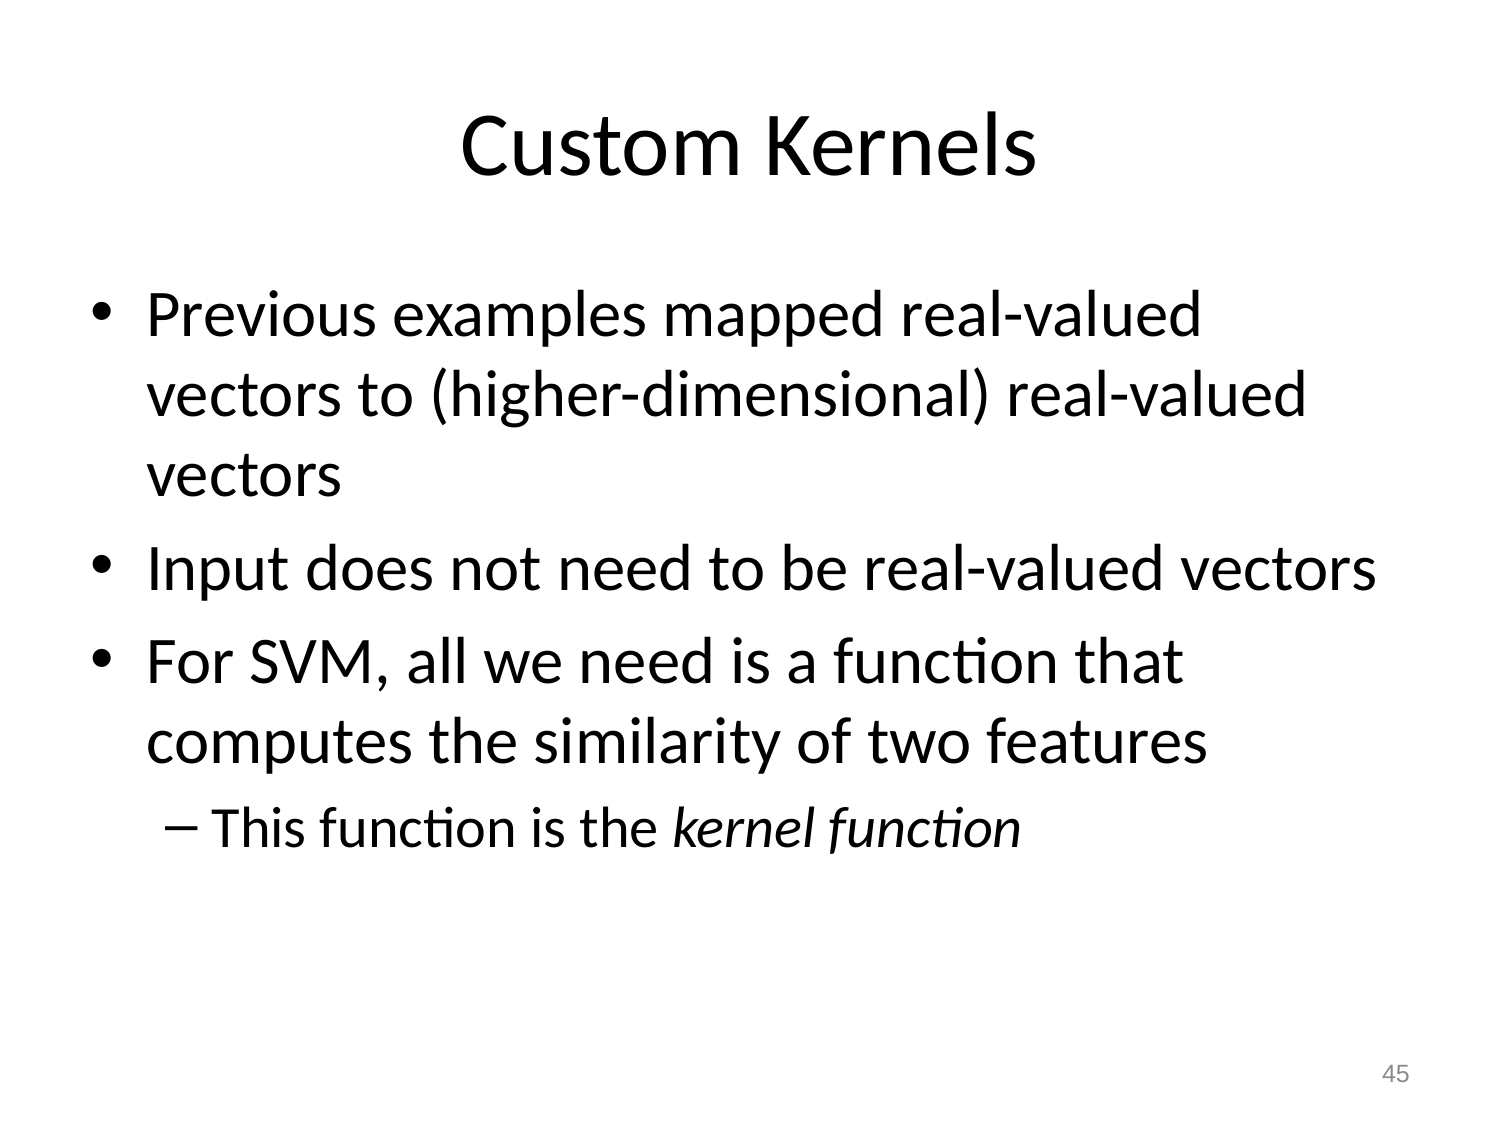

# Custom Kernels
Previous examples mapped real-valued vectors to (higher-dimensional) real-valued vectors
Input does not need to be real-valued vectors
For SVM, all we need is a function that computes the similarity of two features
This function is the kernel function

45